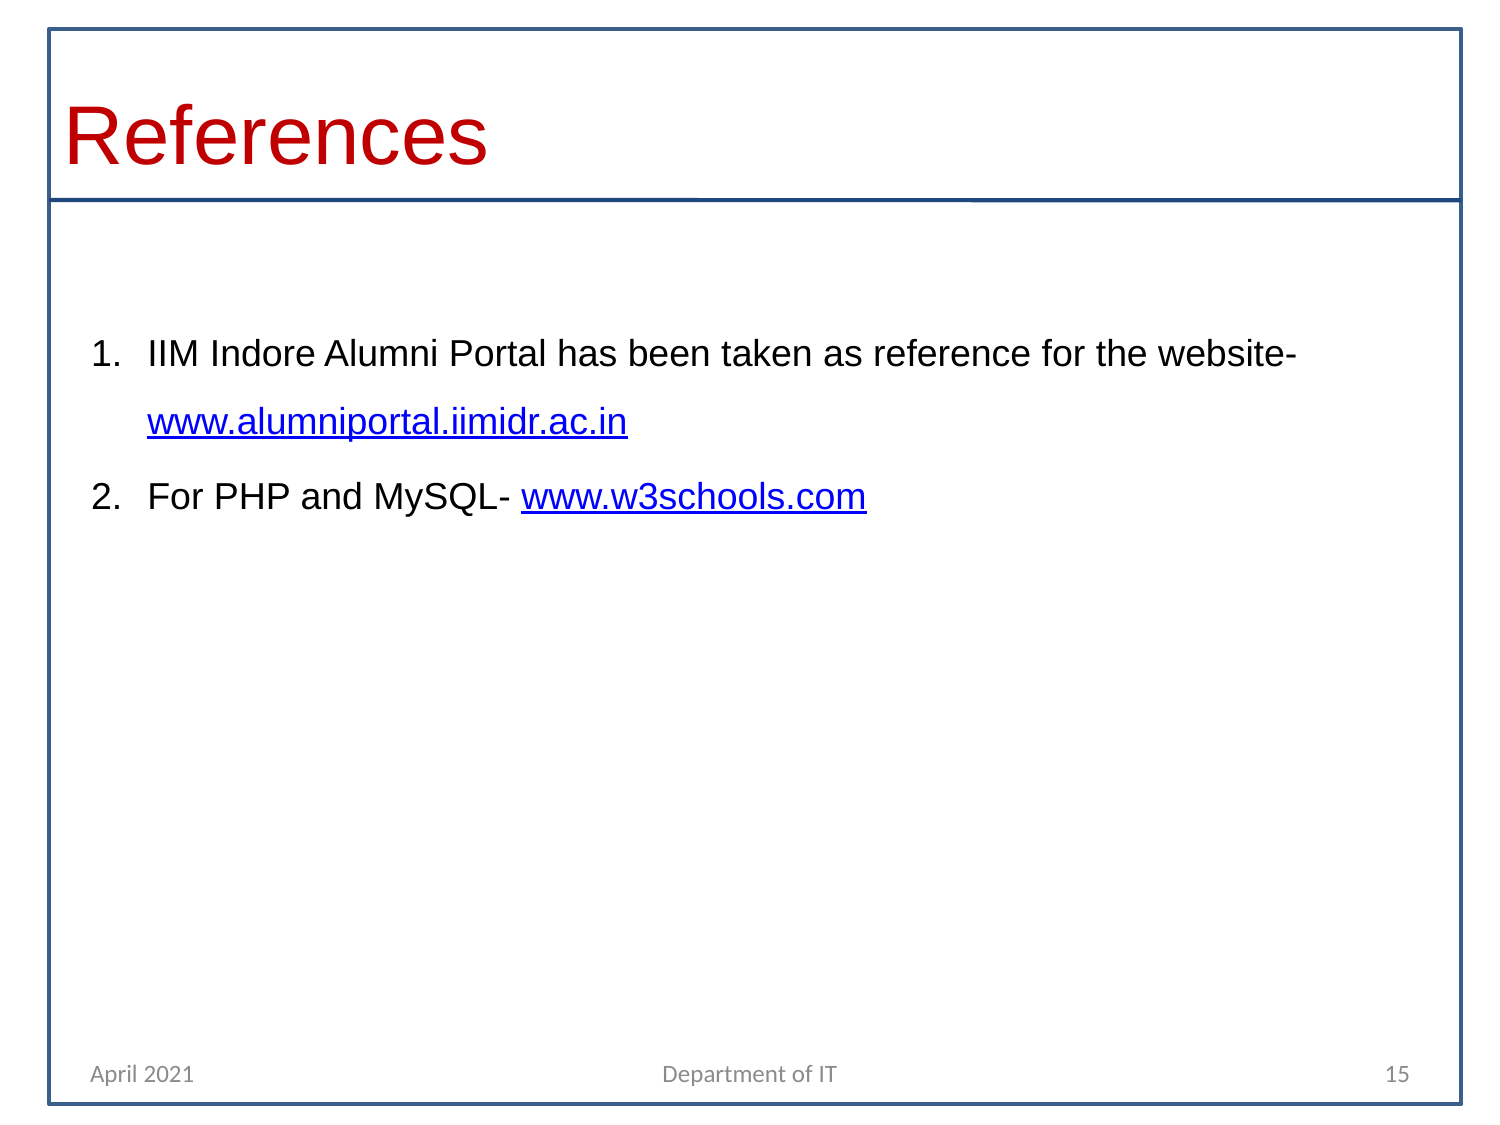

# References
IIM Indore Alumni Portal has been taken as reference for the website- www.alumniportal.iimidr.ac.in
For PHP and MySQL- www.w3schools.com

April 2021
Department of IT
15